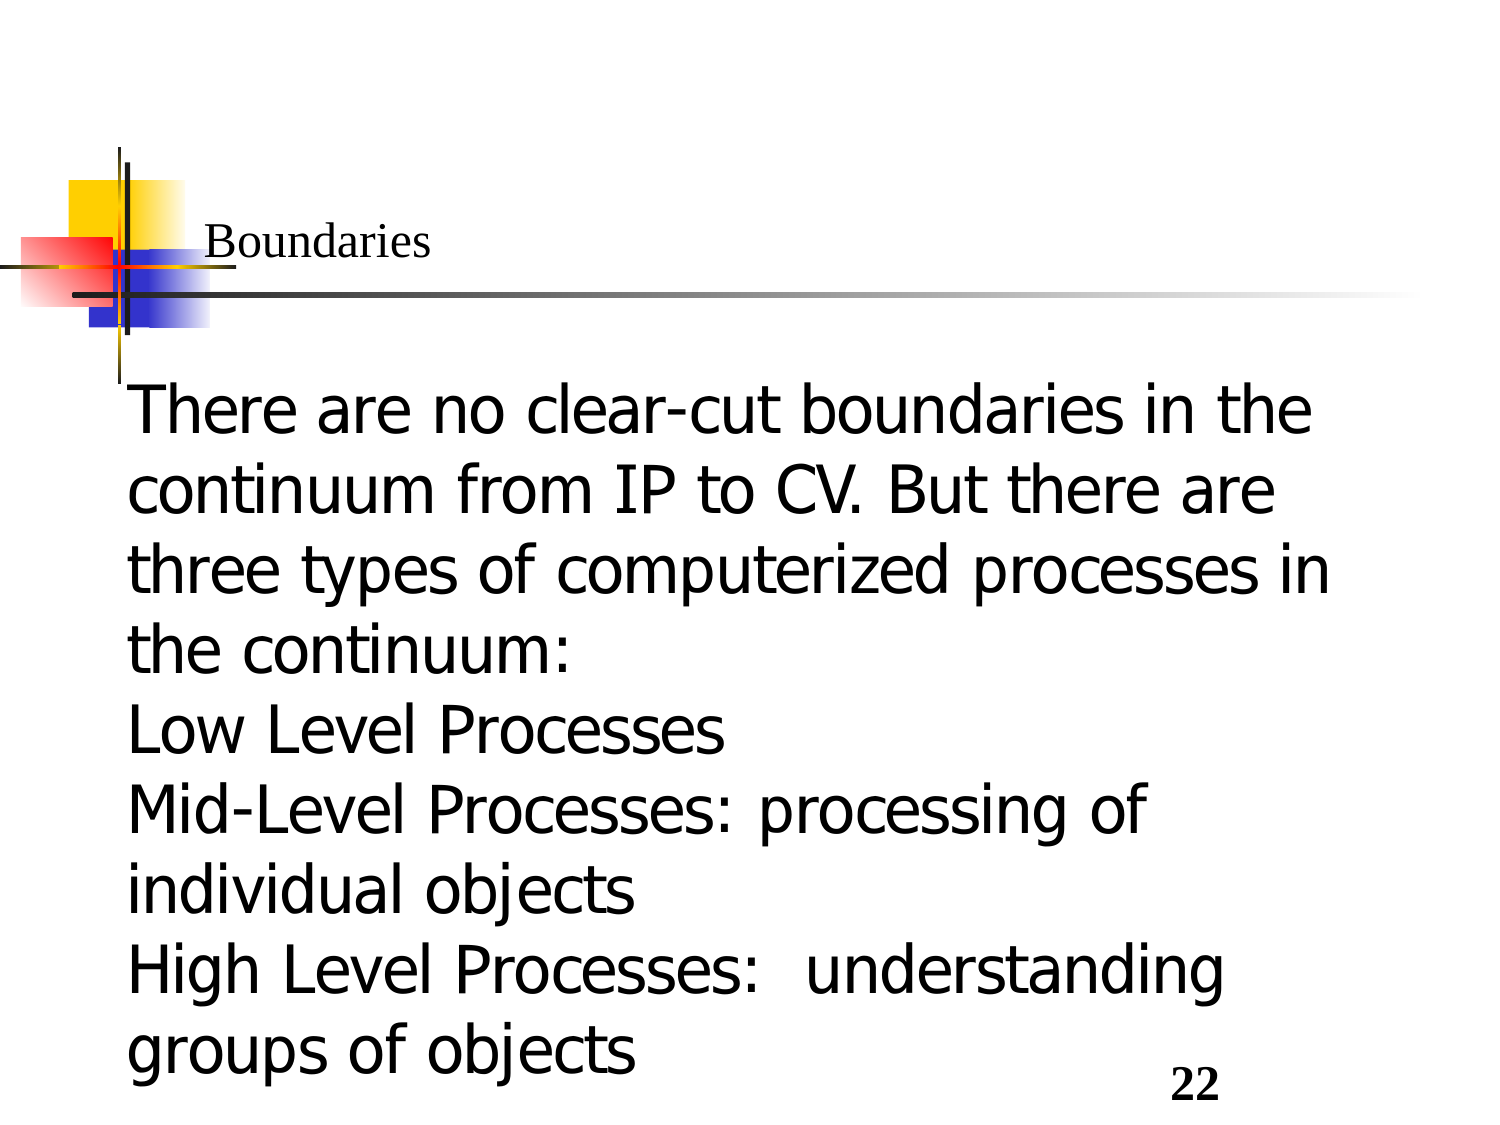

Boundaries
There are no clear-cut boundaries in the continuum from IP to CV. But there are three types of computerized processes in the continuum:
Low Level Processes
Mid-Level Processes: processing of individual objects
High Level Processes:  understanding groups of objects
22